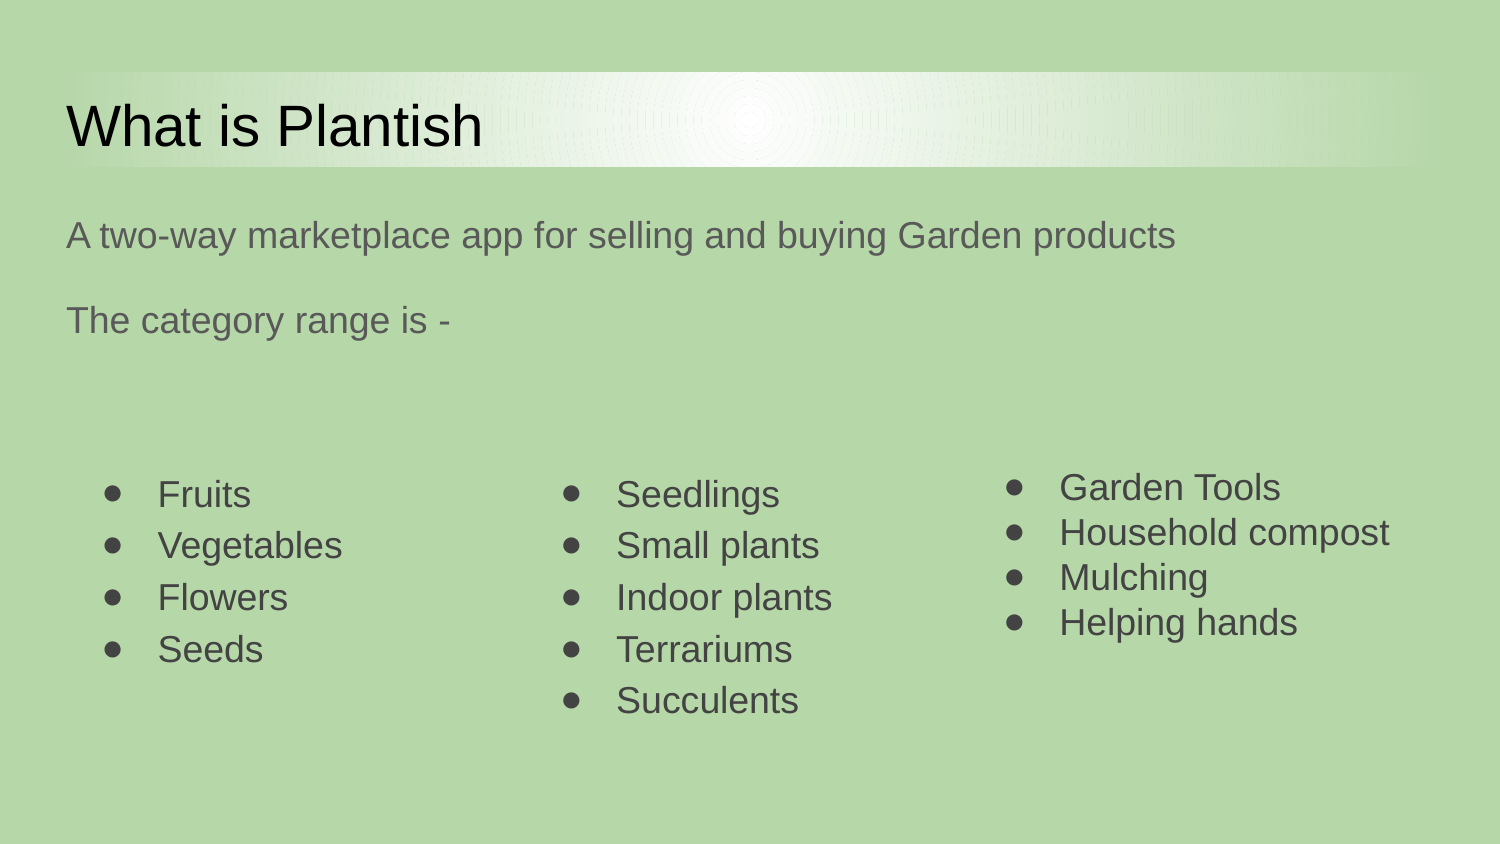

# What is Plantish
A two-way marketplace app for selling and buying Garden products
The category range is -

Seedlings
Small plants
Indoor plants
Terrariums
Succulents

Garden Tools
Household compost
Mulching
Helping hands
Fruits
Vegetables
Flowers
Seeds